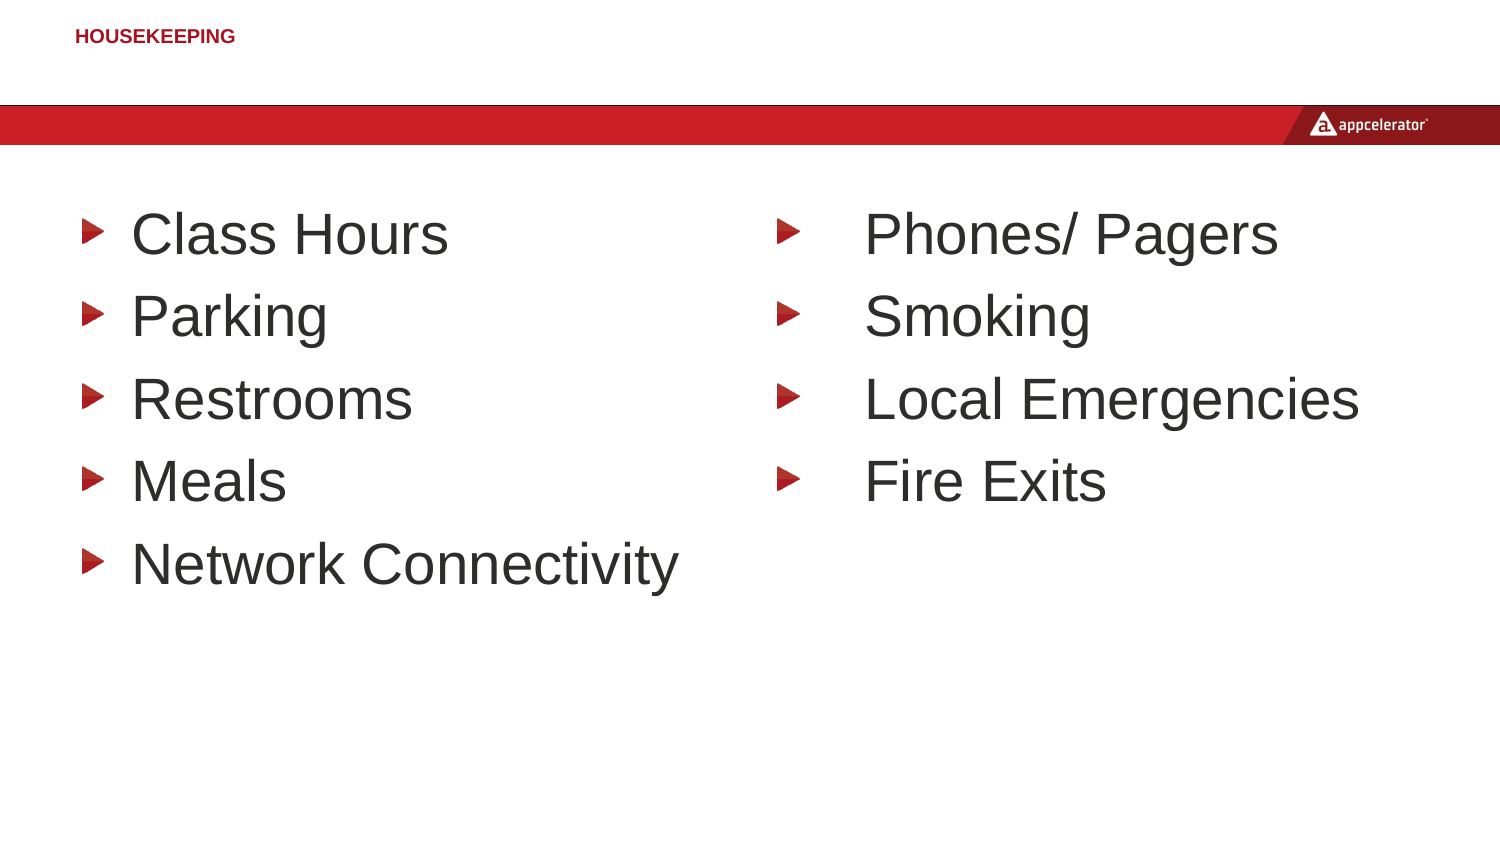

# Housekeeping
Class Hours
Parking
Restrooms
Meals
Network Connectivity
Phones/ Pagers
Smoking
Local Emergencies
Fire Exits